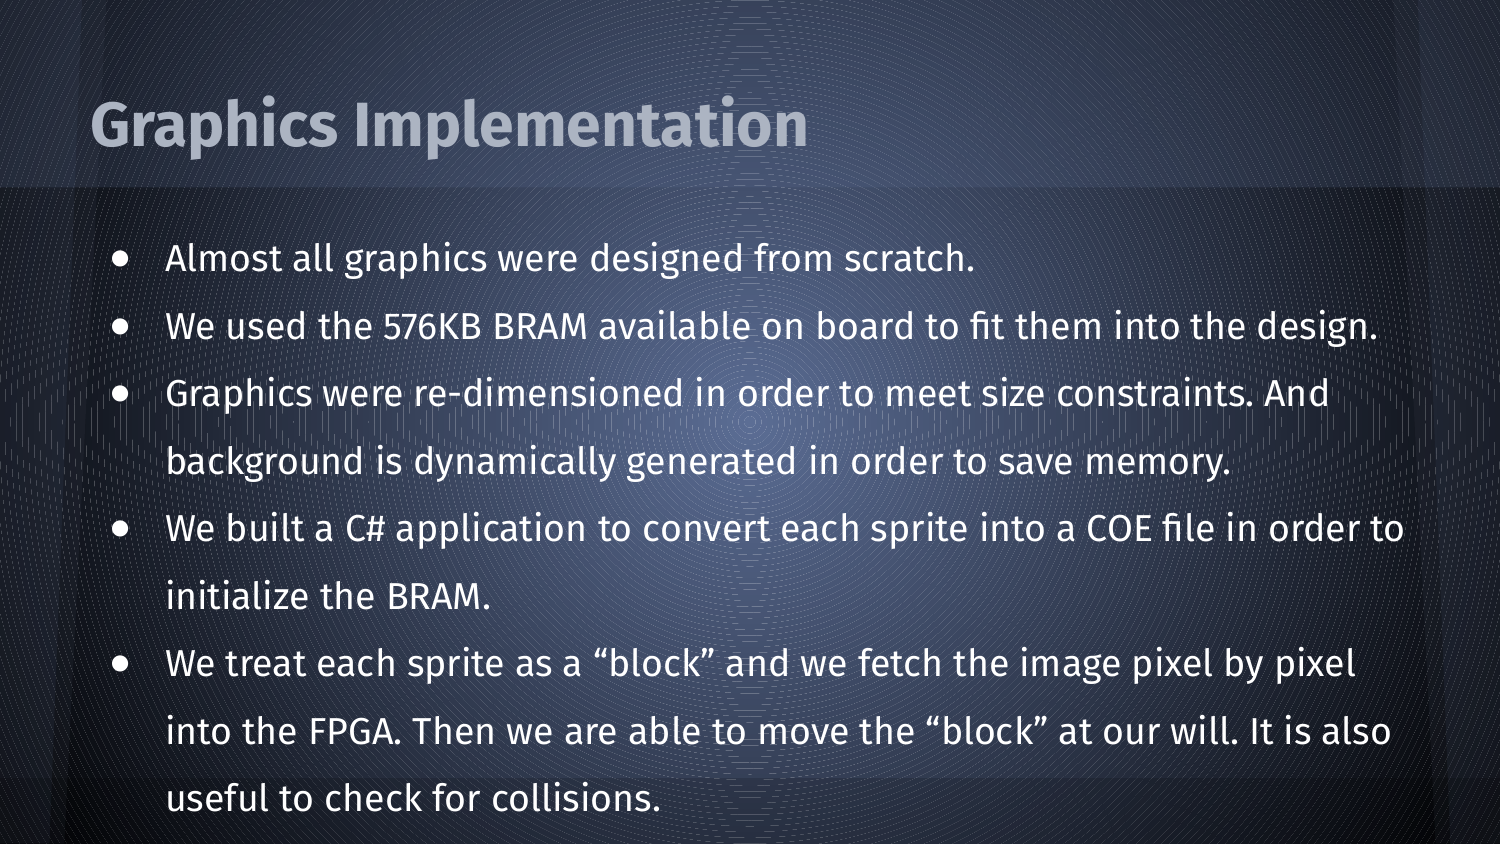

# Graphics Implementation
Almost all graphics were designed from scratch.
We used the 576KB BRAM available on board to fit them into the design.
Graphics were re-dimensioned in order to meet size constraints. And background is dynamically generated in order to save memory.
We built a C# application to convert each sprite into a COE file in order to initialize the BRAM.
We treat each sprite as a “block” and we fetch the image pixel by pixel into the FPGA. Then we are able to move the “block” at our will. It is also useful to check for collisions.